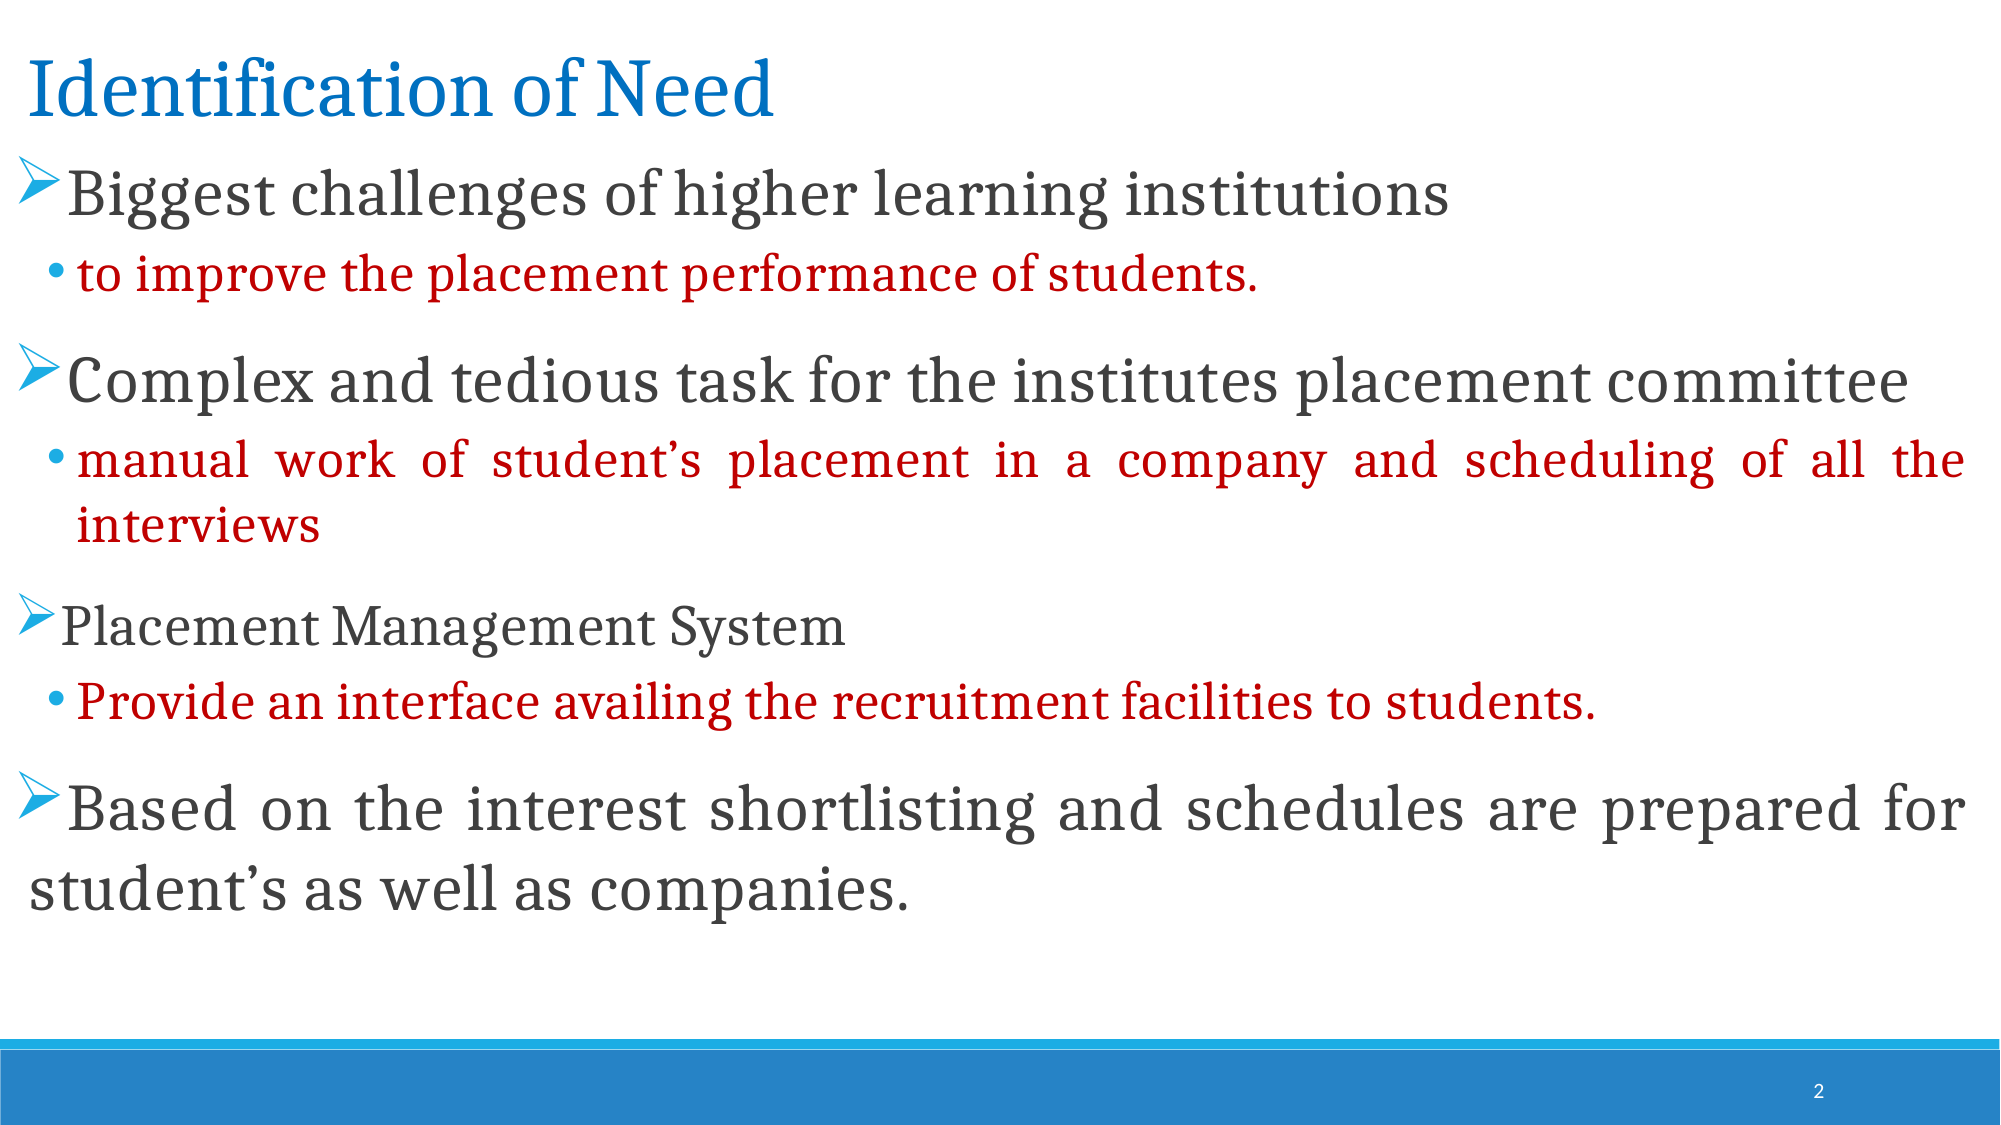

# Identification of Need
Biggest challenges of higher learning institutions
to improve the placement performance of students.
Complex and tedious task for the institutes placement committee
manual work of student’s placement in a company and scheduling of all the interviews
Placement Management System
Provide an interface availing the recruitment facilities to students.
Based on the interest shortlisting and schedules are prepared for student’s as well as companies.

2